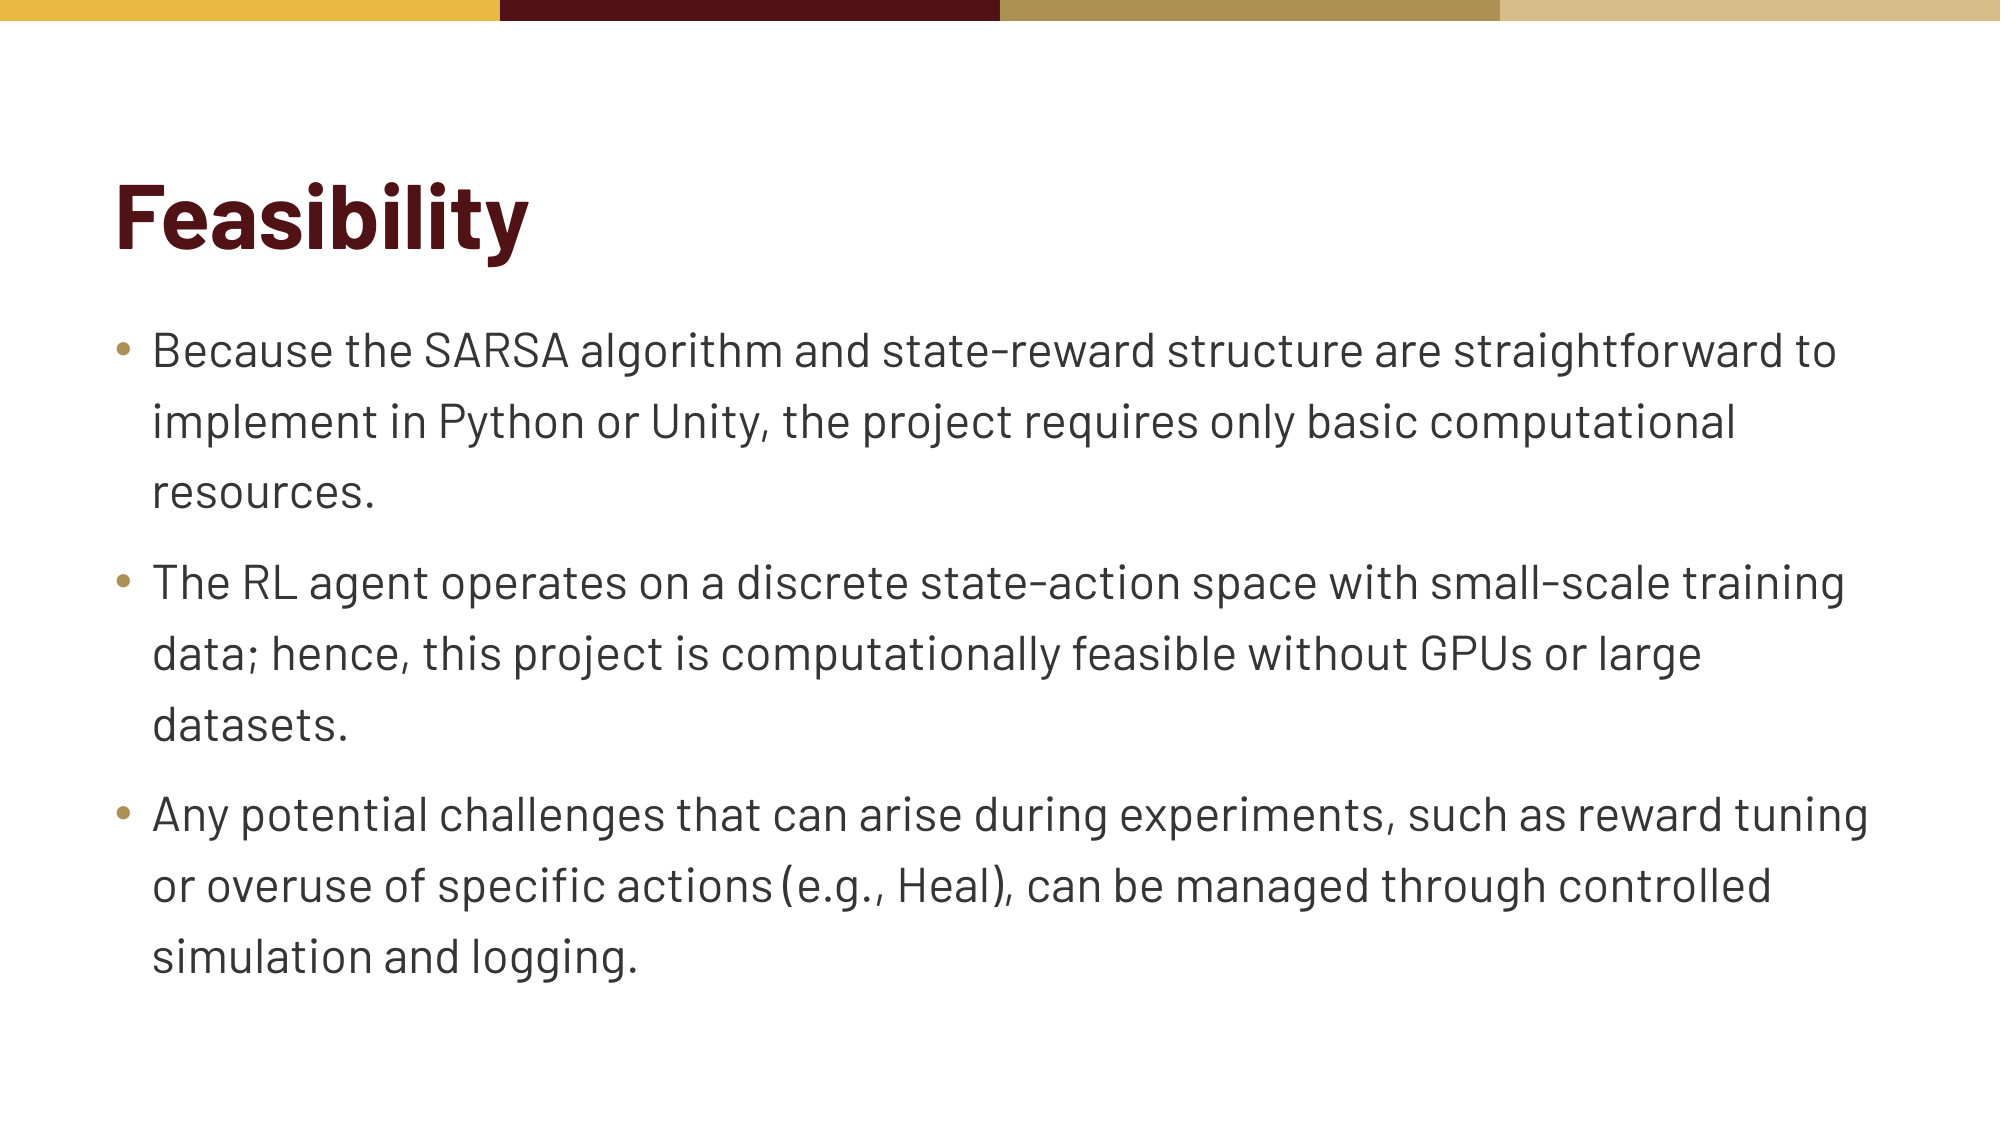

# Feasibility
Because the SARSA algorithm and state-reward structure are straightforward to implement in Python or Unity, the project requires only basic computational resources.
The RL agent operates on a discrete state-action space with small-scale training data; hence, this project is computationally feasible without GPUs or large datasets.
Any potential challenges that can arise during experiments, such as reward tuning or overuse of specific actions (e.g., Heal), can be managed through controlled simulation and logging.